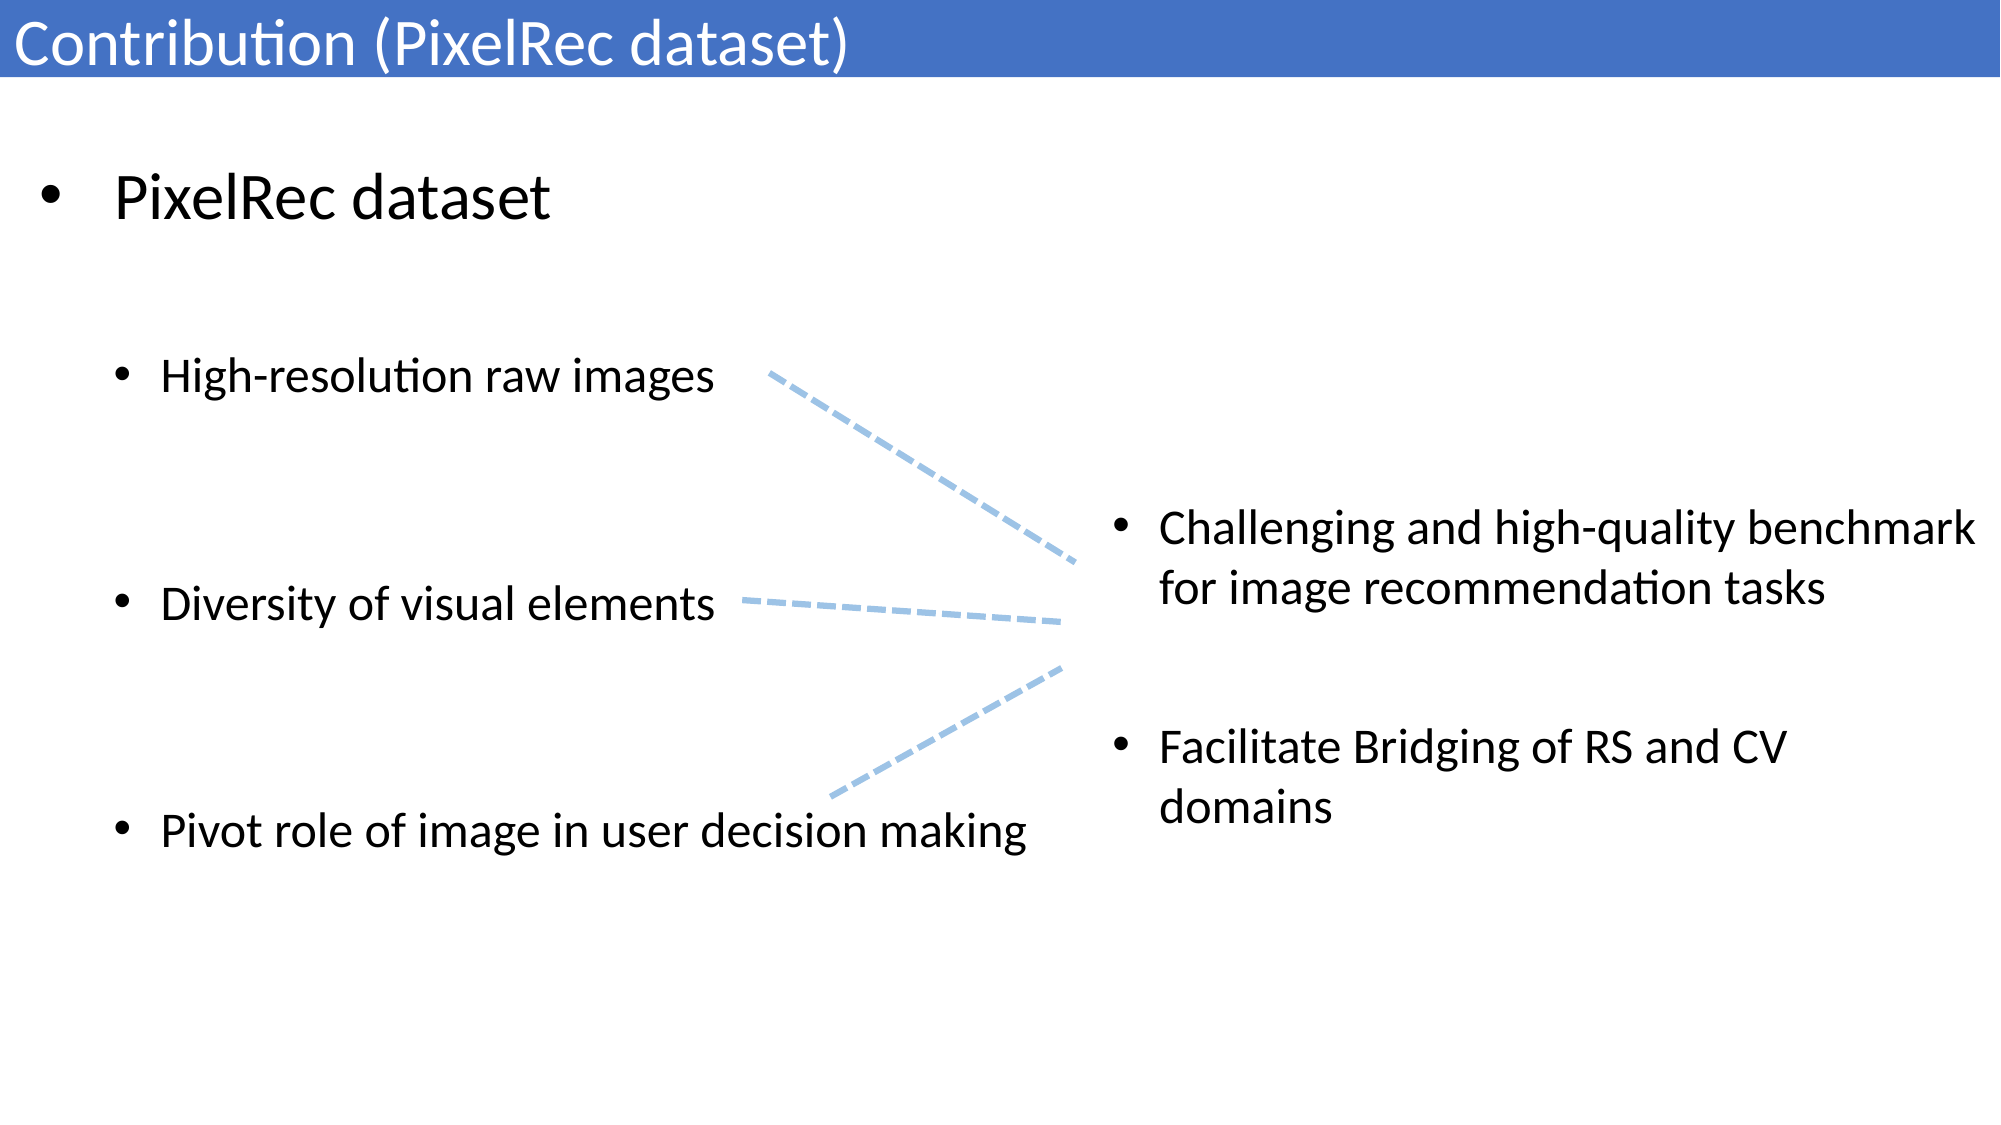

Contribution (PixelRec dataset)
PixelRec dataset

High-resolution raw images
Challenging and high-quality benchmark for image recommendation tasks
Diversity of visual elements
Facilitate Bridging of RS and CV domains
Pivot role of image in user decision making